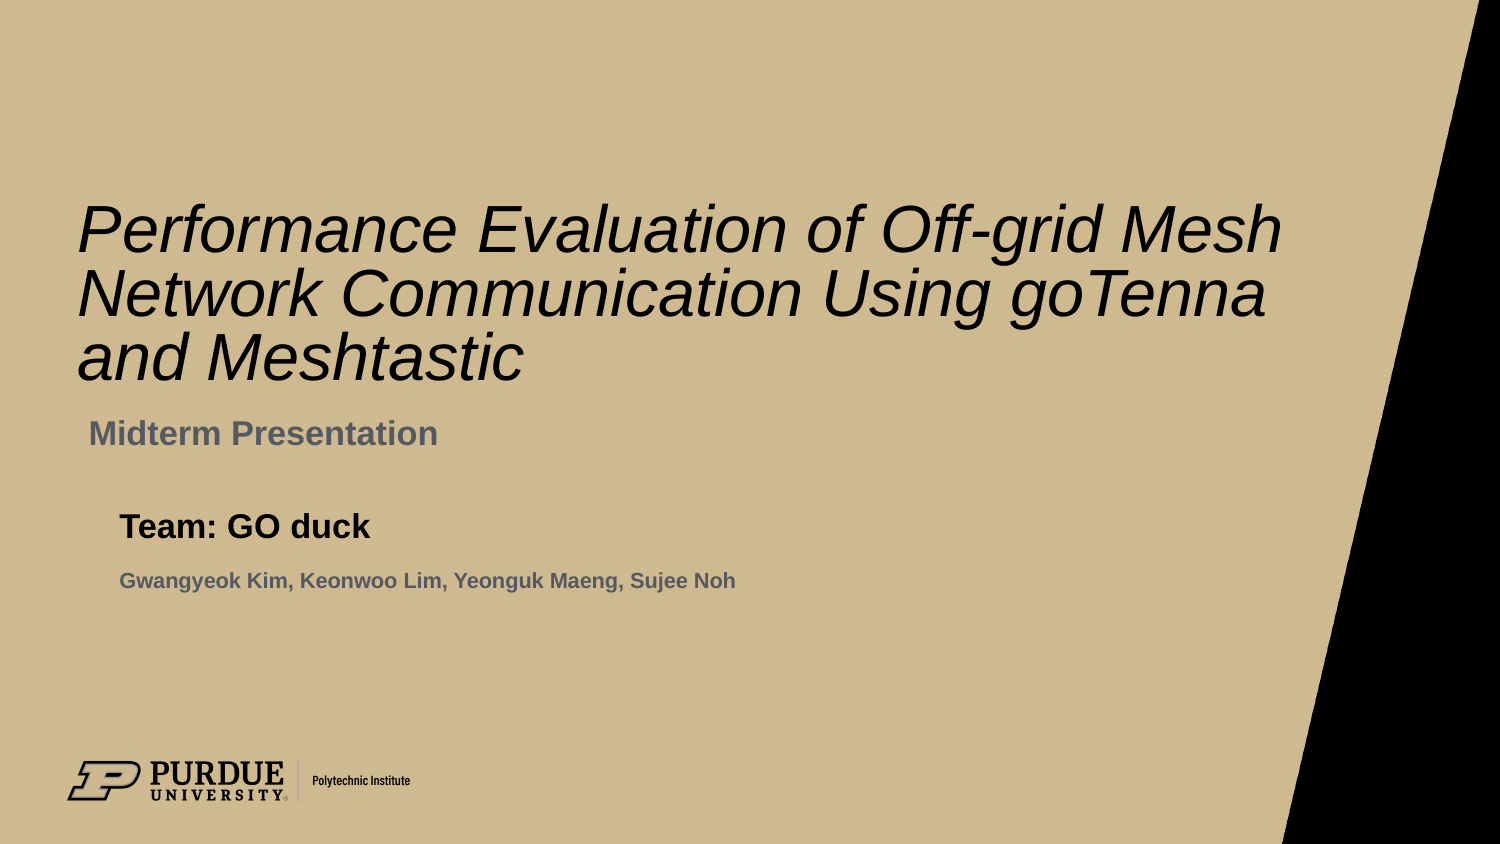

# Performance Evaluation of Off-grid Mesh Network Communication Using goTenna and Meshtastic
Midterm Presentation
Team: GO duck
Gwangyeok Kim, Keonwoo Lim, Yeonguk Maeng, Sujee Noh
1